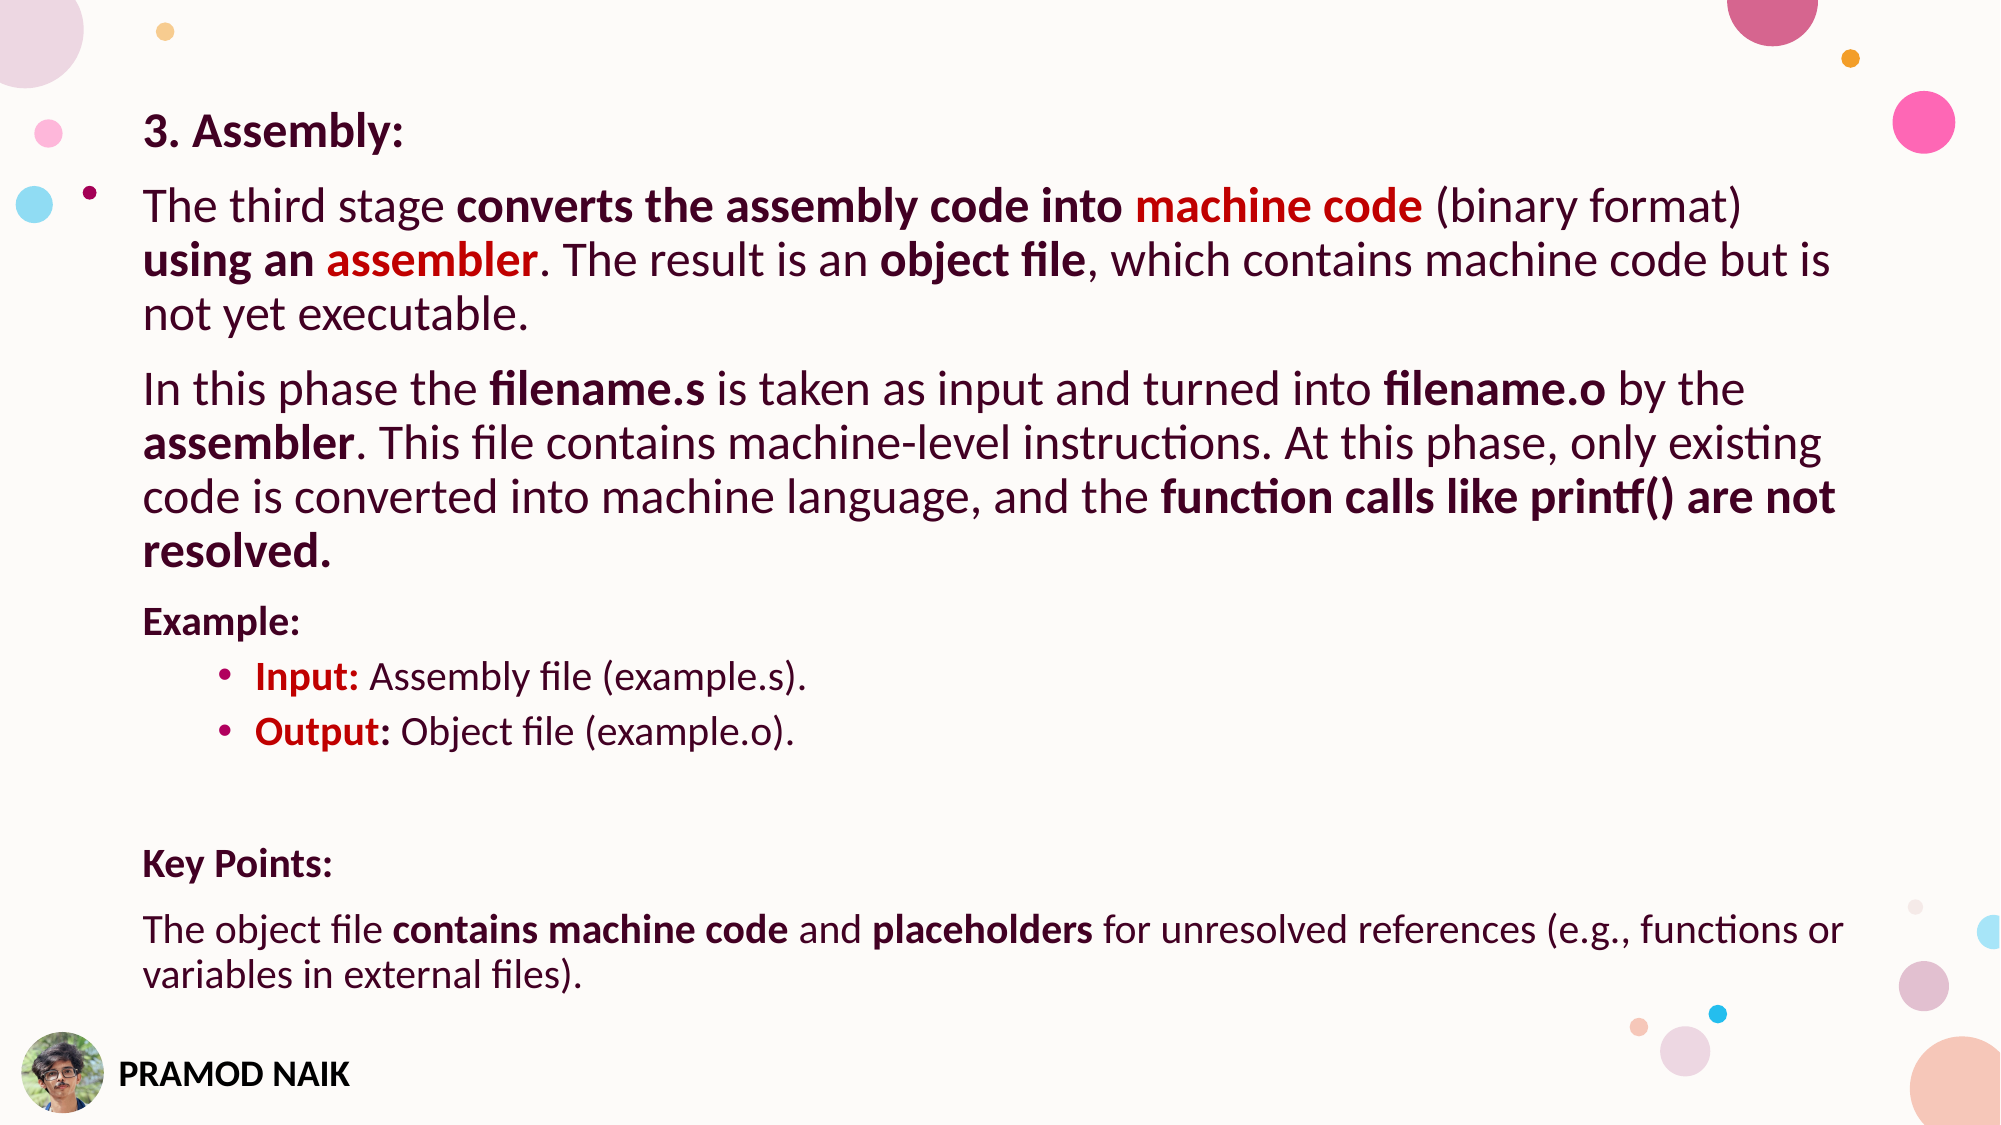

3. Assembly:
The third stage converts the assembly code into machine code (binary format) using an assembler. The result is an object file, which contains machine code but is not yet executable.
In this phase the filename.s is taken as input and turned into filename.o by the assembler. This file contains machine-level instructions. At this phase, only existing code is converted into machine language, and the function calls like printf() are not resolved.
Example:
Input: Assembly file (example.s).
Output: Object file (example.o).

Key Points:
The object file contains machine code and placeholders for unresolved references (e.g., functions or variables in external files).